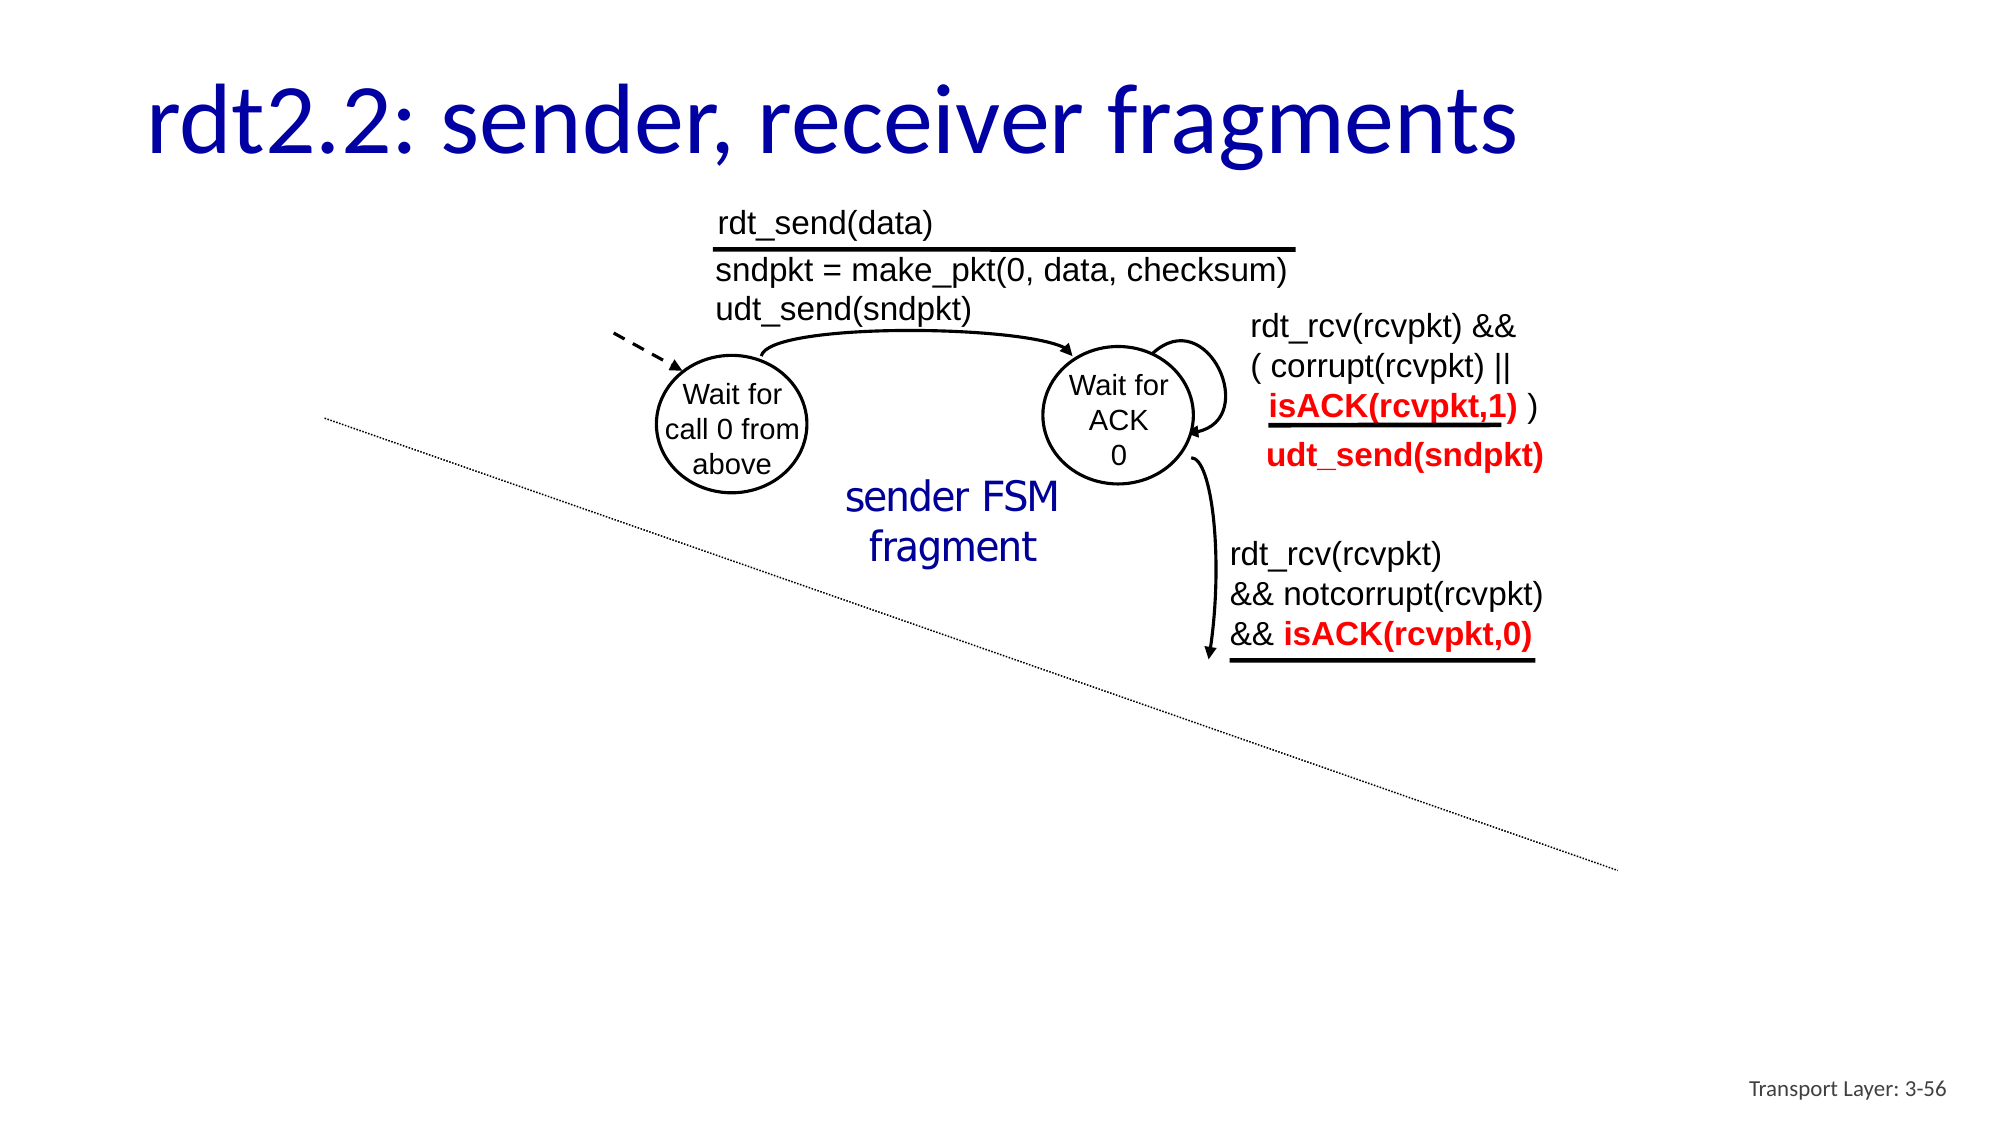

# rdt2.2: sender, receiver fragments
rdt_send(data)
sndpkt = make_pkt(0, data, checksum)
udt_send(sndpkt)

rdt_rcv(rcvpkt) &&
( corrupt(rcvpkt) ||
  isACK(rcvpkt,1) )

Wait for ACK
0

Wait for call 0 from above

udt_send(sndpkt)

sender FSM
fragment
rdt_rcv(rcvpkt)
&& notcorrupt(rcvpkt)
&& isACK(rcvpkt,0)

Transport Layer: 3-56